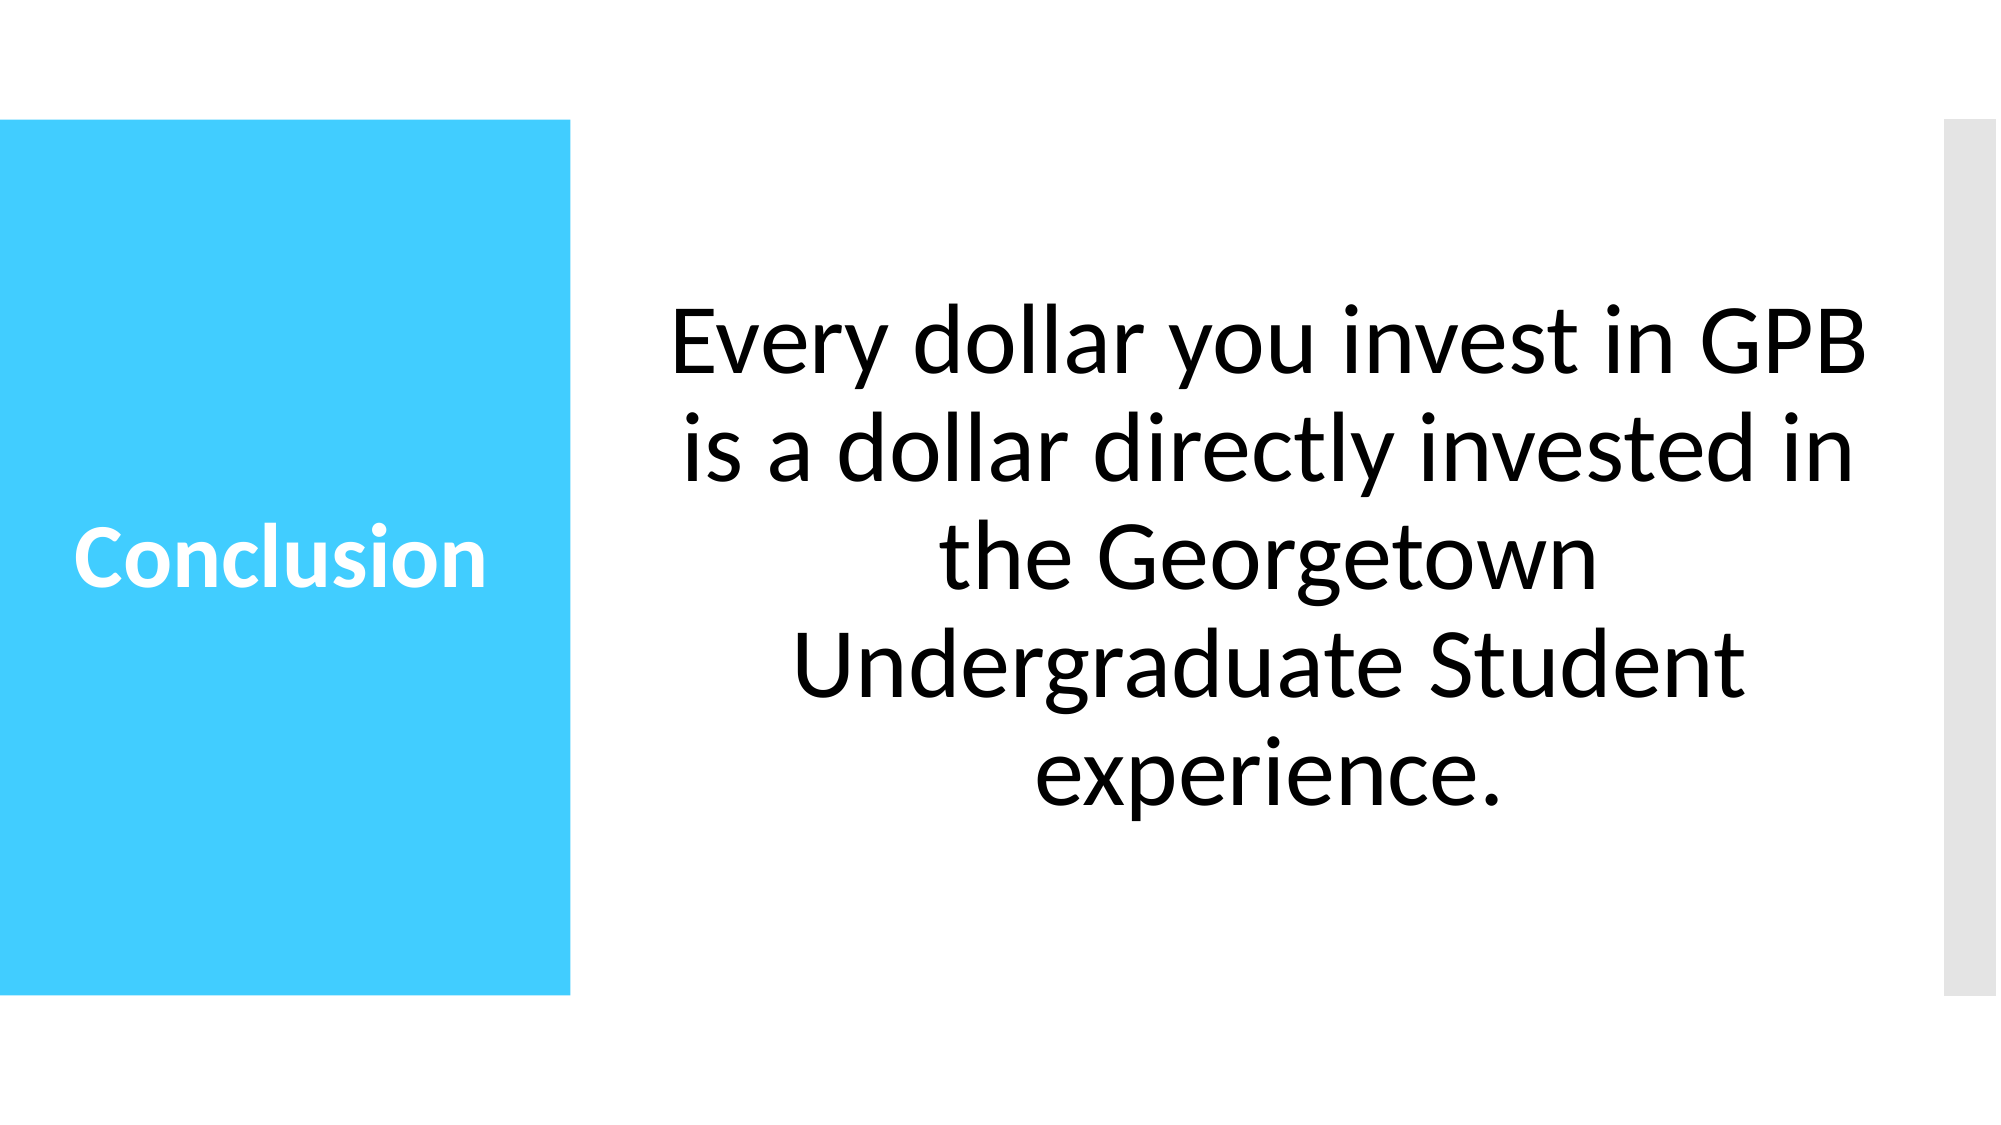

Every dollar you invest in GPB is a dollar directly invested in the Georgetown Undergraduate Student experience.
# Conclusion